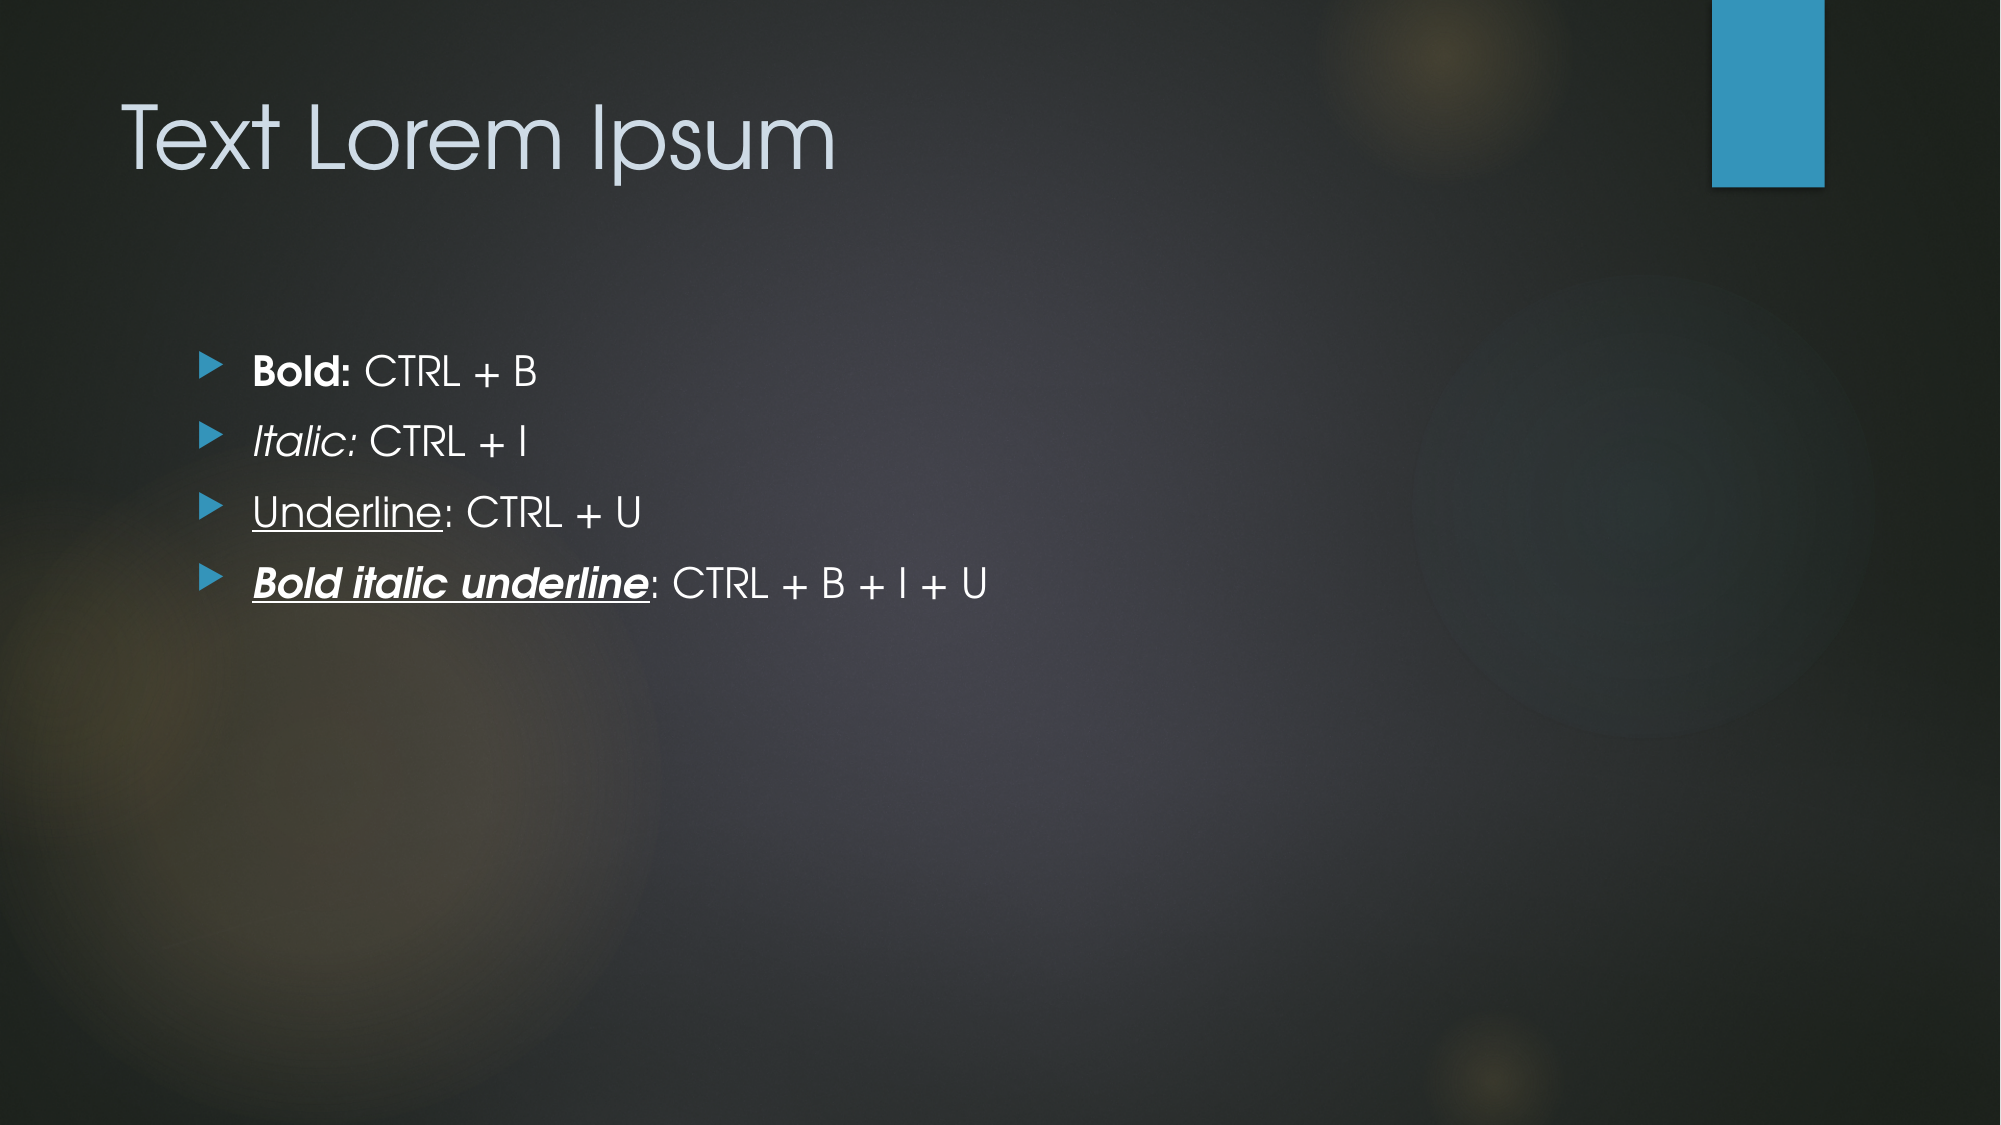

# Text Lorem Ipsum
Bold: CTRL + B
Italic: CTRL + I
Underline: CTRL + U
Bold italic underline: CTRL + B + I + U